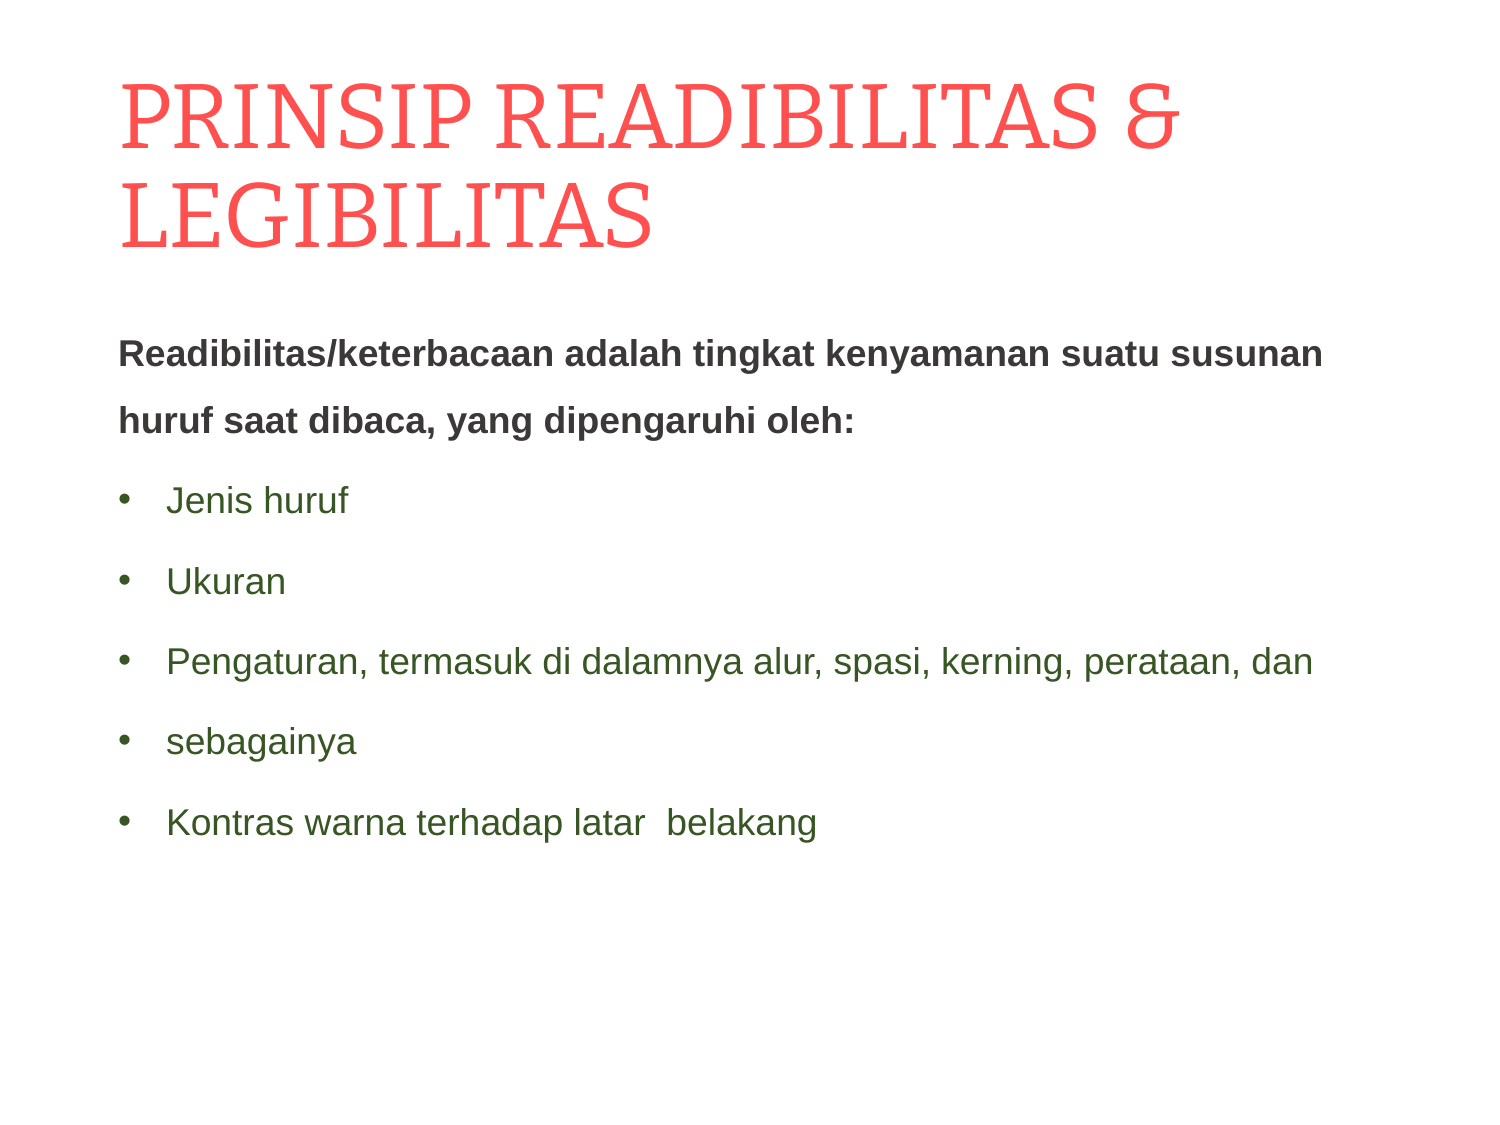

# PRINSIP READIBILITAS & LEGIBILITAS
Readibilitas/keterbacaan adalah tingkat kenyamanan suatu susunan huruf saat dibaca, yang dipengaruhi oleh:
Jenis huruf
Ukuran
Pengaturan, termasuk di dalamnya alur, spasi, kerning, perataan, dan
sebagainya
Kontras warna terhadap latar  belakang